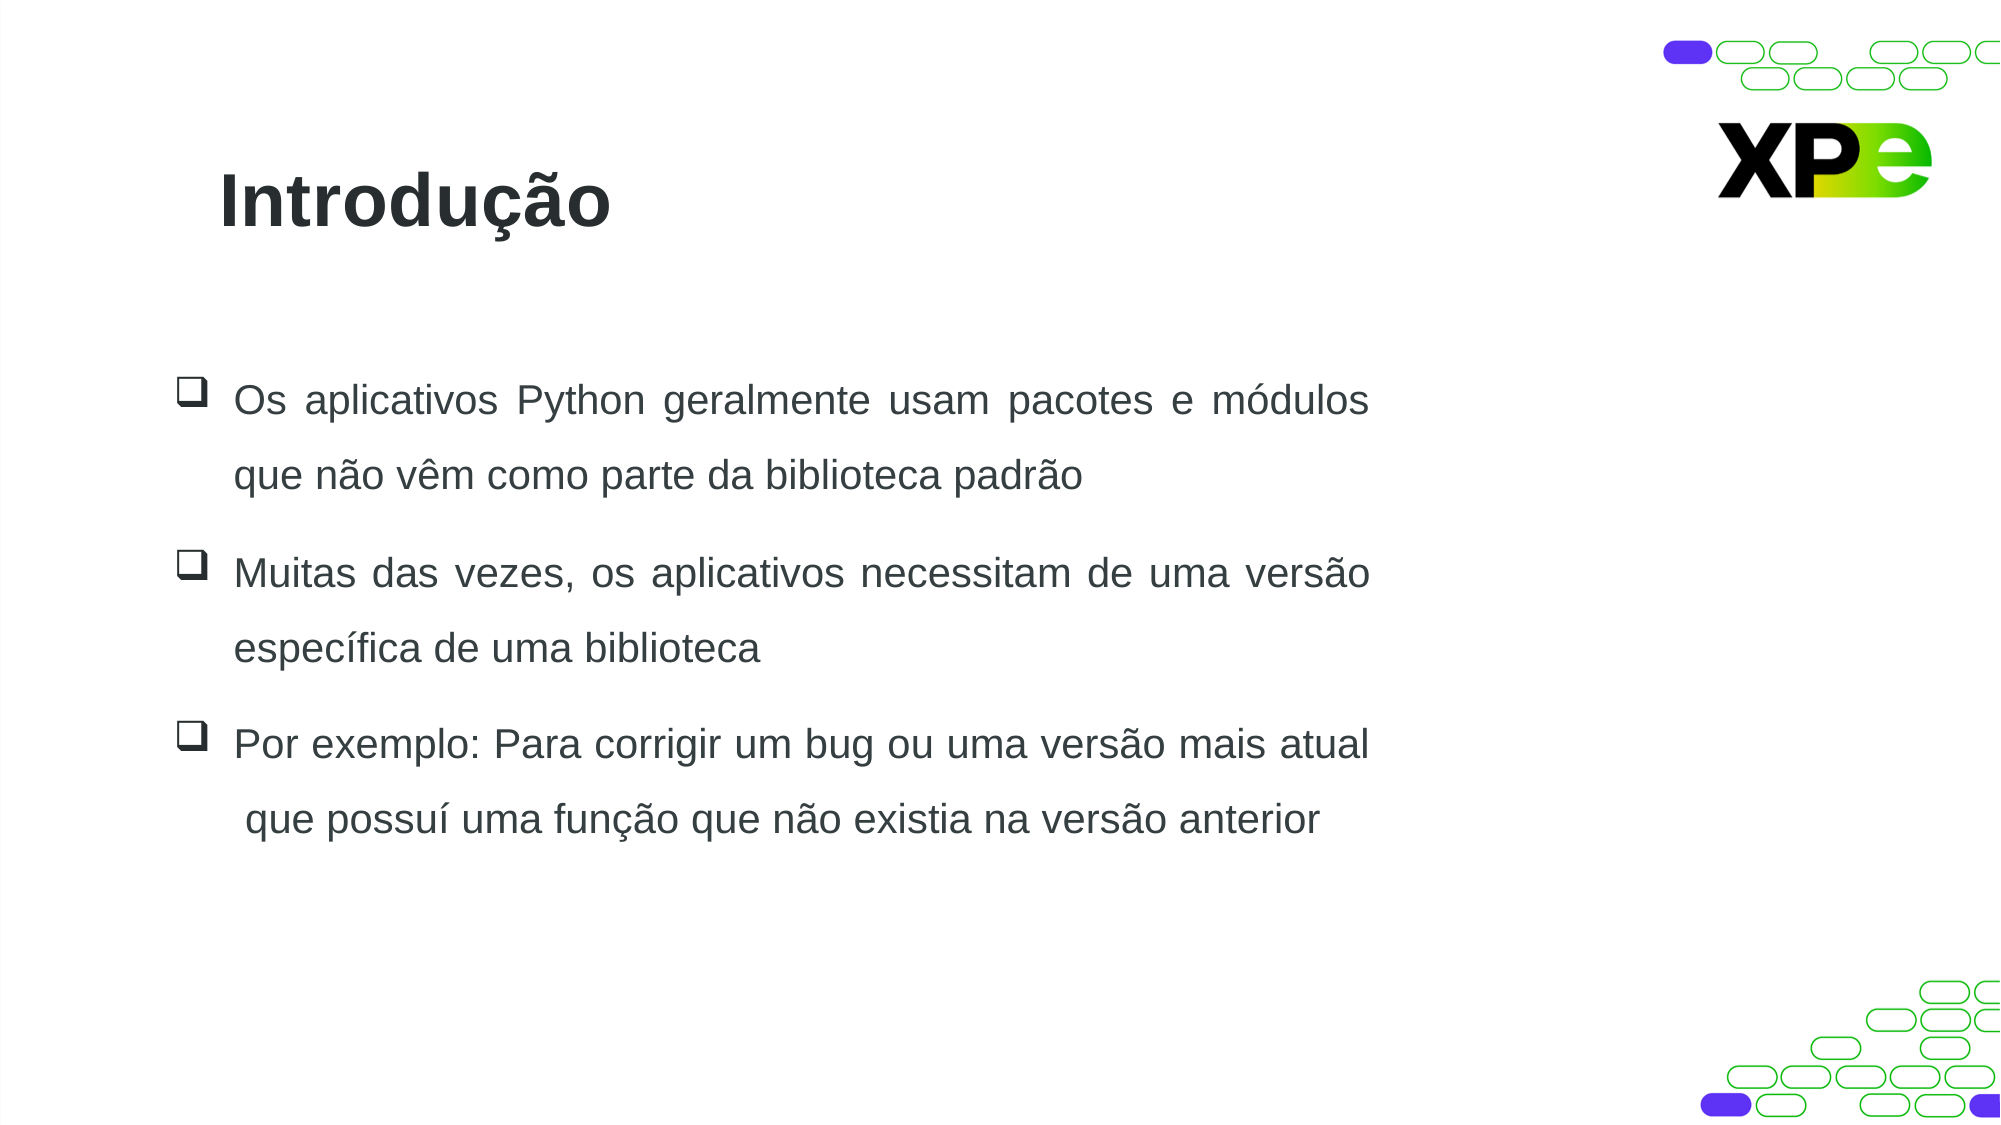

# Introdução
Os aplicativos Python geralmente usam pacotes e módulos
que não vêm como parte da biblioteca padrão

Muitas das vezes, os aplicativos necessitam de uma versão
específica de uma biblioteca
Por exemplo: Para corrigir um bug ou uma versão mais atual  que possuí uma função que não existia na versão anterior